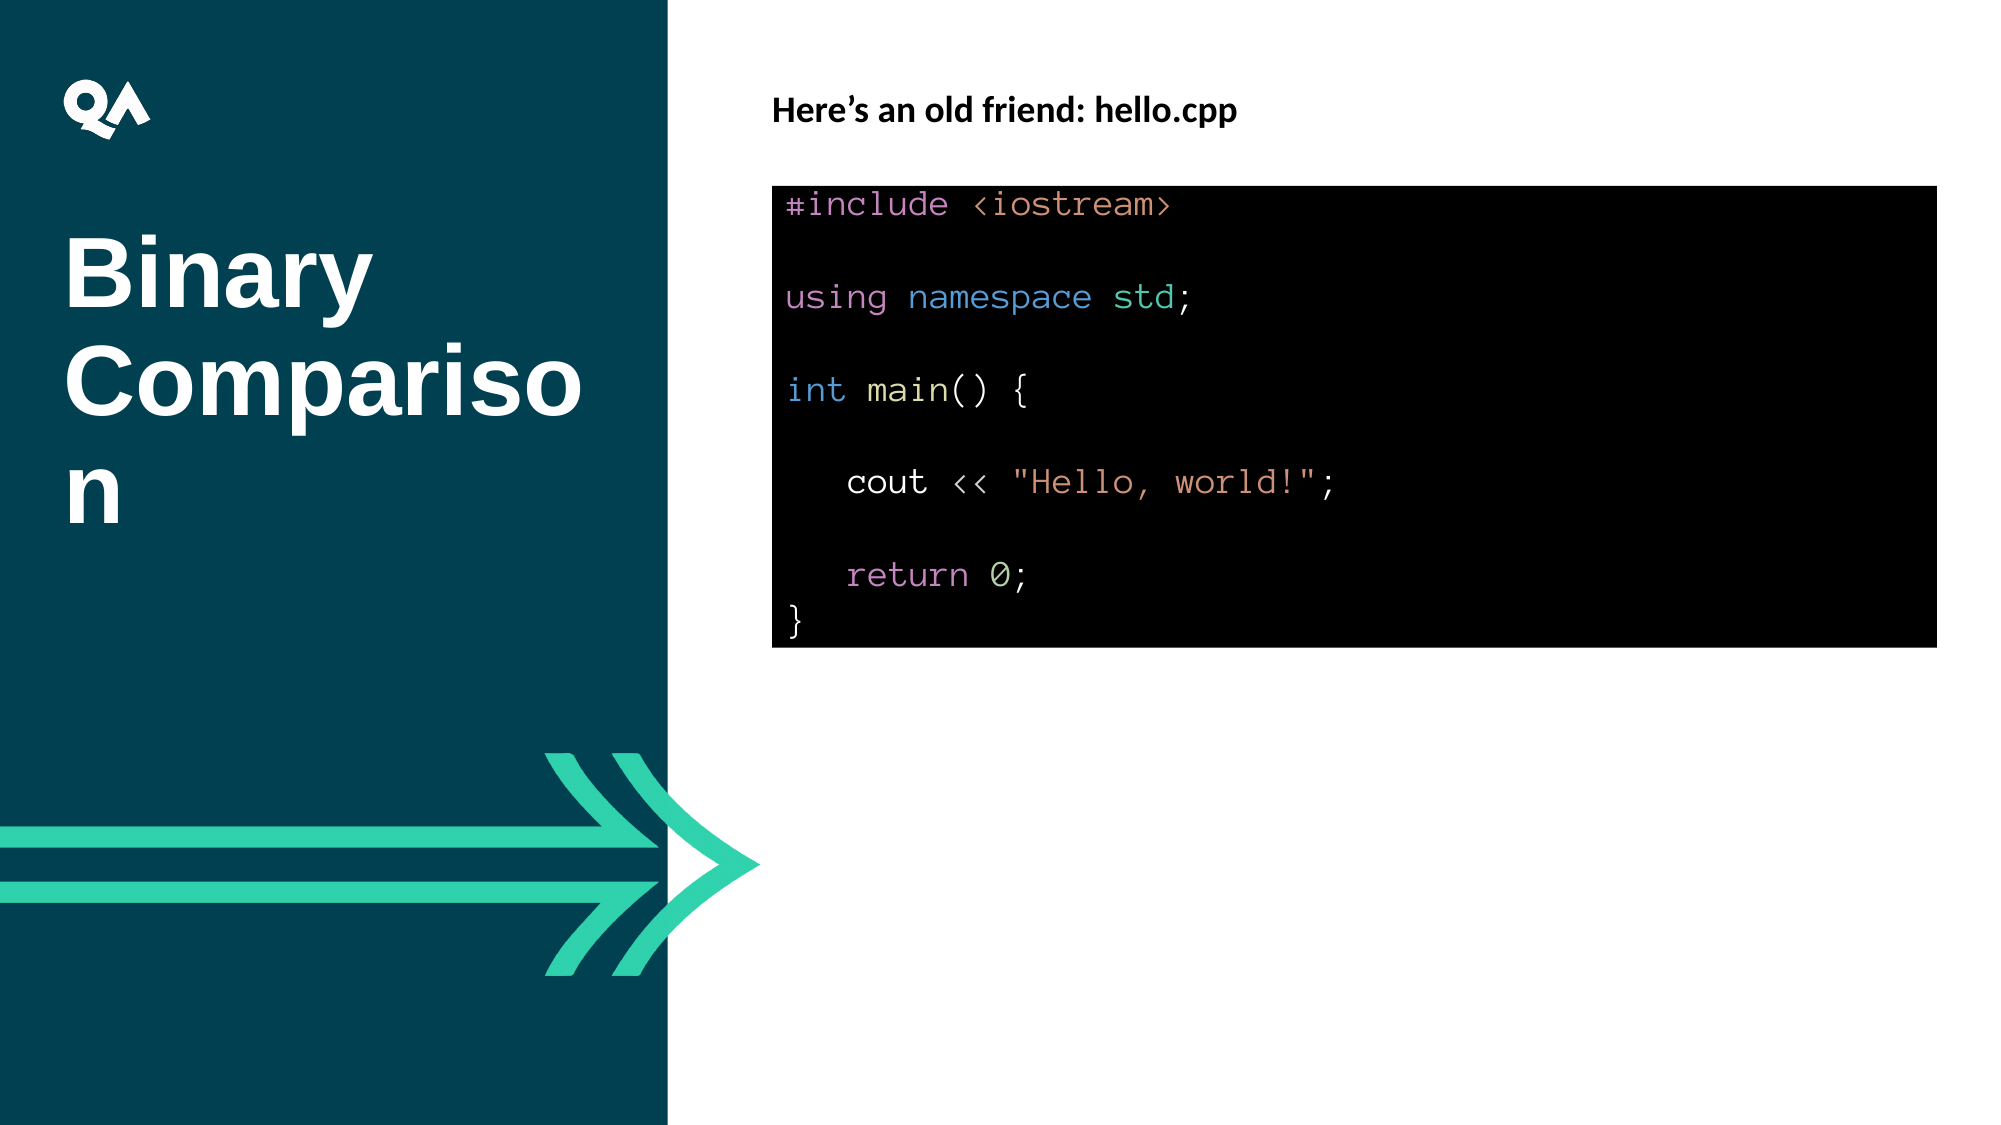

Here’s an old friend: hello.cpp

#include <iostream>

using namespace std;

int main() {

   cout << "Hello, world!";

   return 0;
}
Binary Comparison